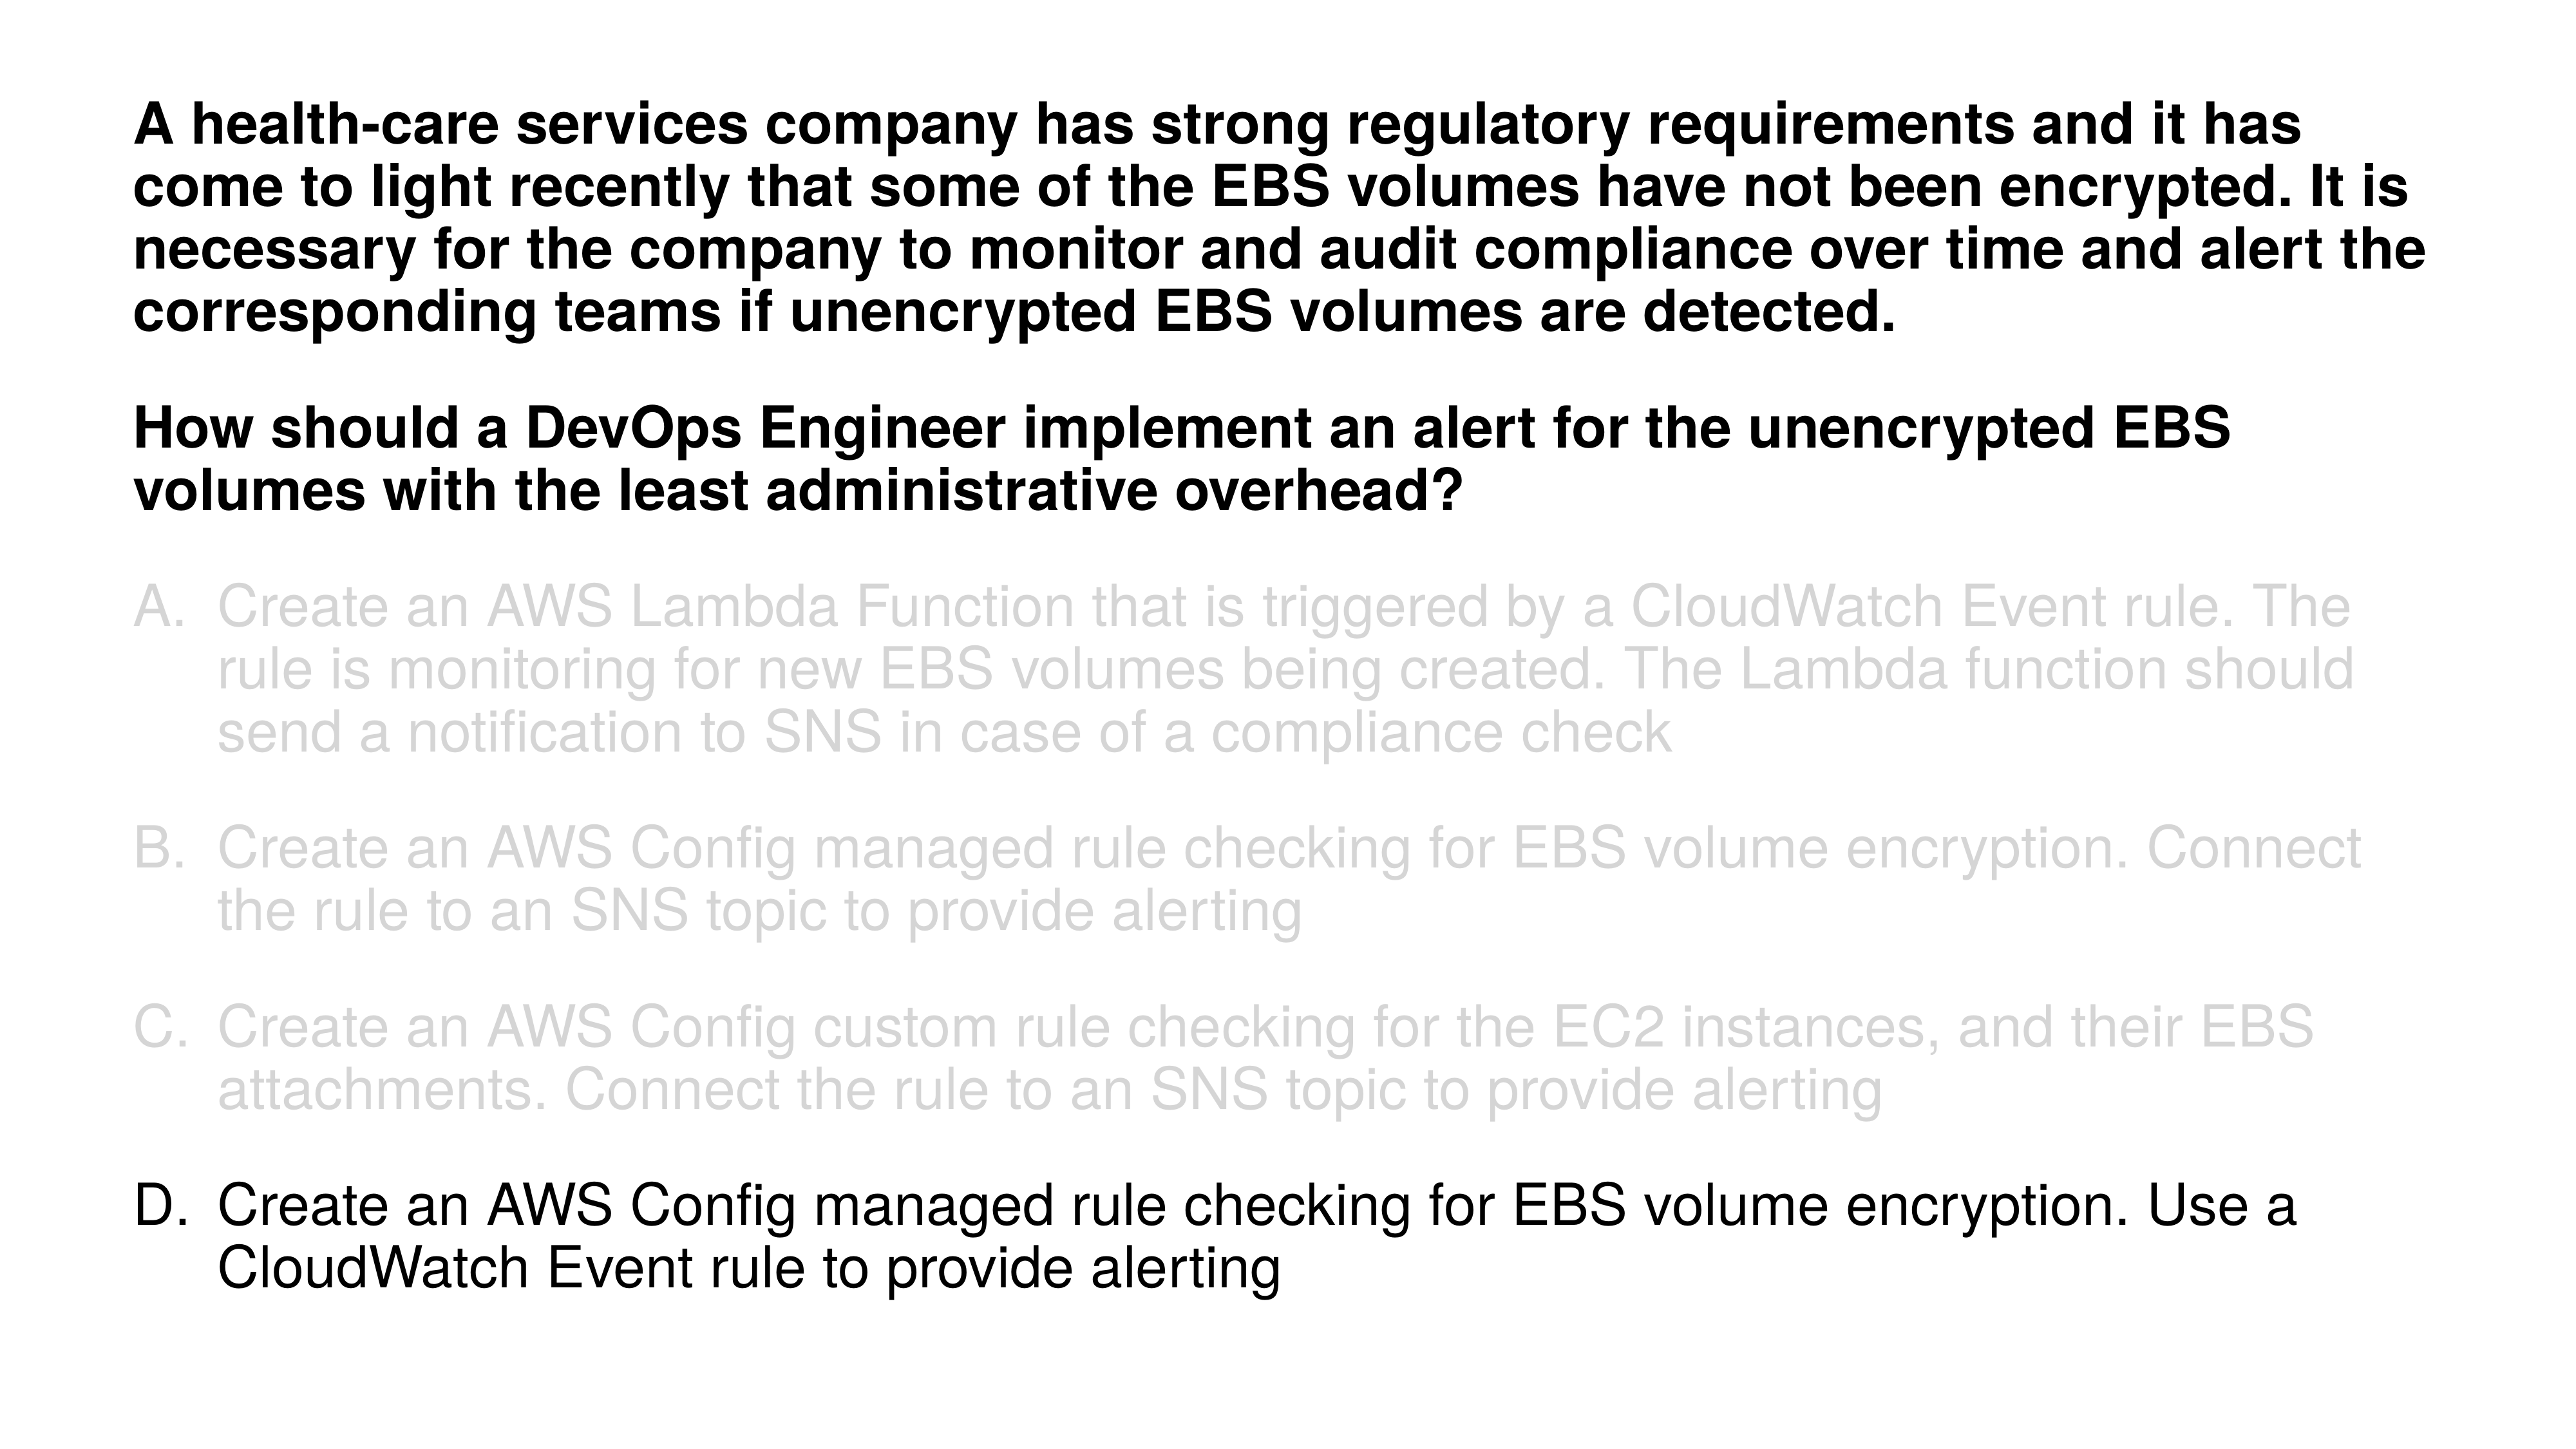

A health-care services company has strong regulatory requirements and it has come to light recently that some of the EBS volumes have not been encrypted. It is necessary for the company to monitor and audit compliance over time and alert the corresponding teams if unencrypted EBS volumes are detected.
How should a DevOps Engineer implement an alert for the unencrypted EBS volumes with the least administrative overhead?
Create an AWS Lambda Function that is triggered by a CloudWatch Event rule. The rule is monitoring for new EBS volumes being created. The Lambda function should send a notification to SNS in case of a compliance check
Create an AWS Config managed rule checking for EBS volume encryption. Connect the rule to an SNS topic to provide alerting
Create an AWS Config custom rule checking for the EC2 instances, and their EBS attachments. Connect the rule to an SNS topic to provide alerting
Create an AWS Config managed rule checking for EBS volume encryption. Use a CloudWatch Event rule to provide alerting